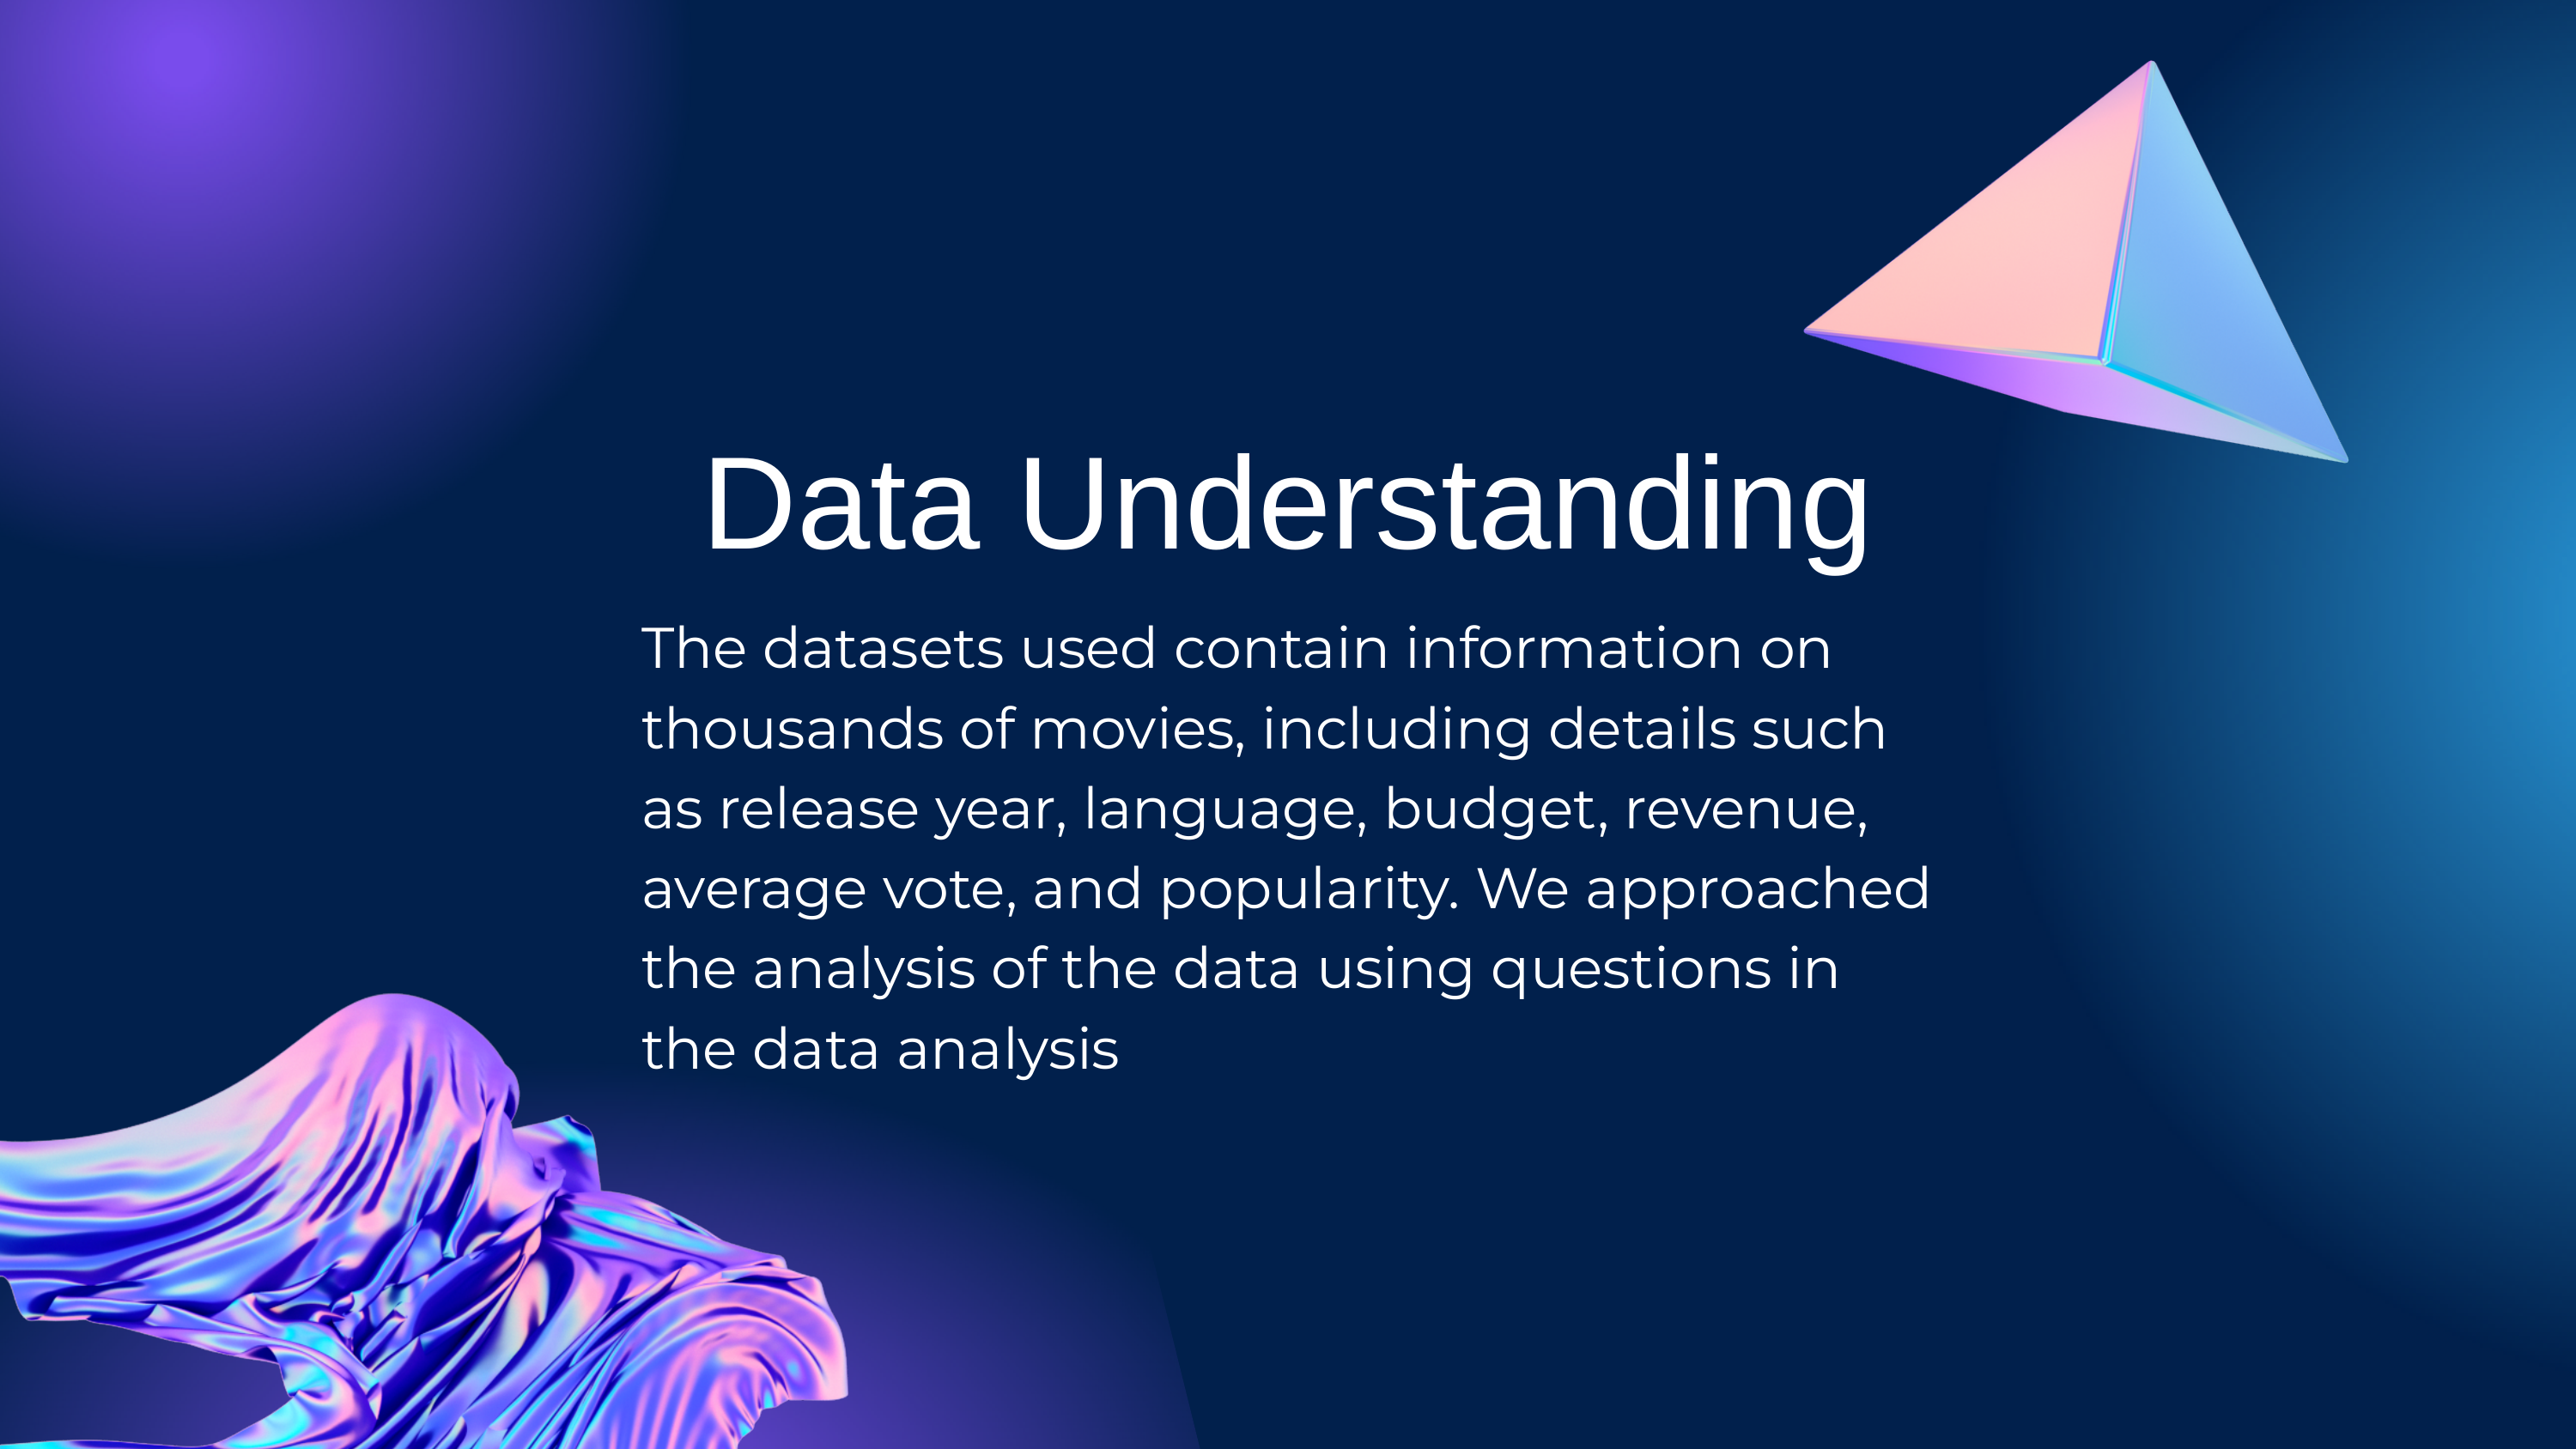

Data Understanding
The datasets used contain information on thousands of movies, including details such as release year, language, budget, revenue, average vote, and popularity. We approached the analysis of the data using questions in the data analysis